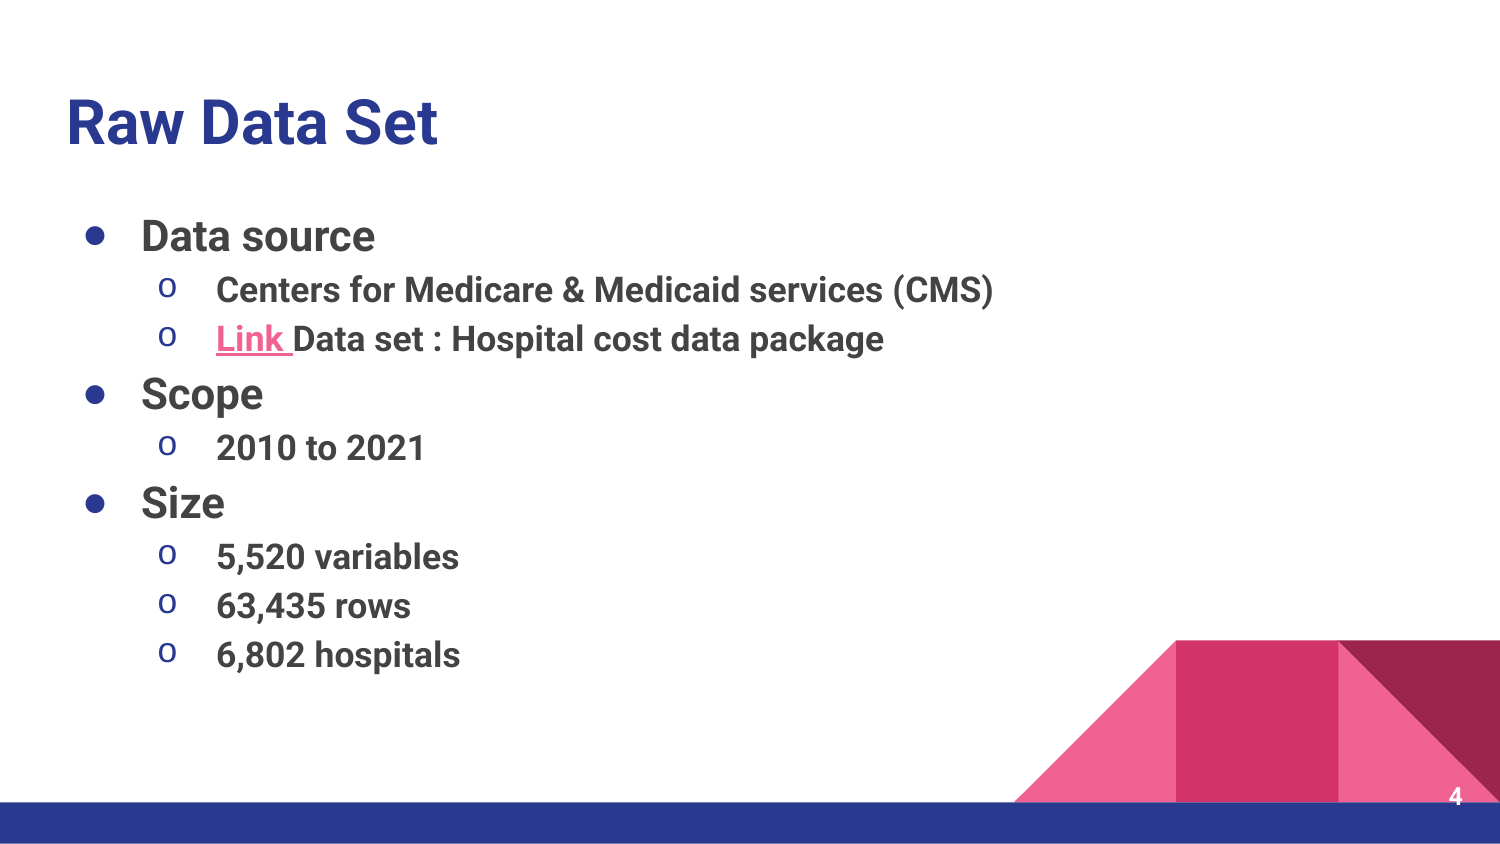

# Raw Data Set
Data source
Centers for Medicare & Medicaid services (CMS)
Link Data set : Hospital cost data package
Scope
2010 to 2021
Size
5,520 variables
63,435 rows
6,802 hospitals
4